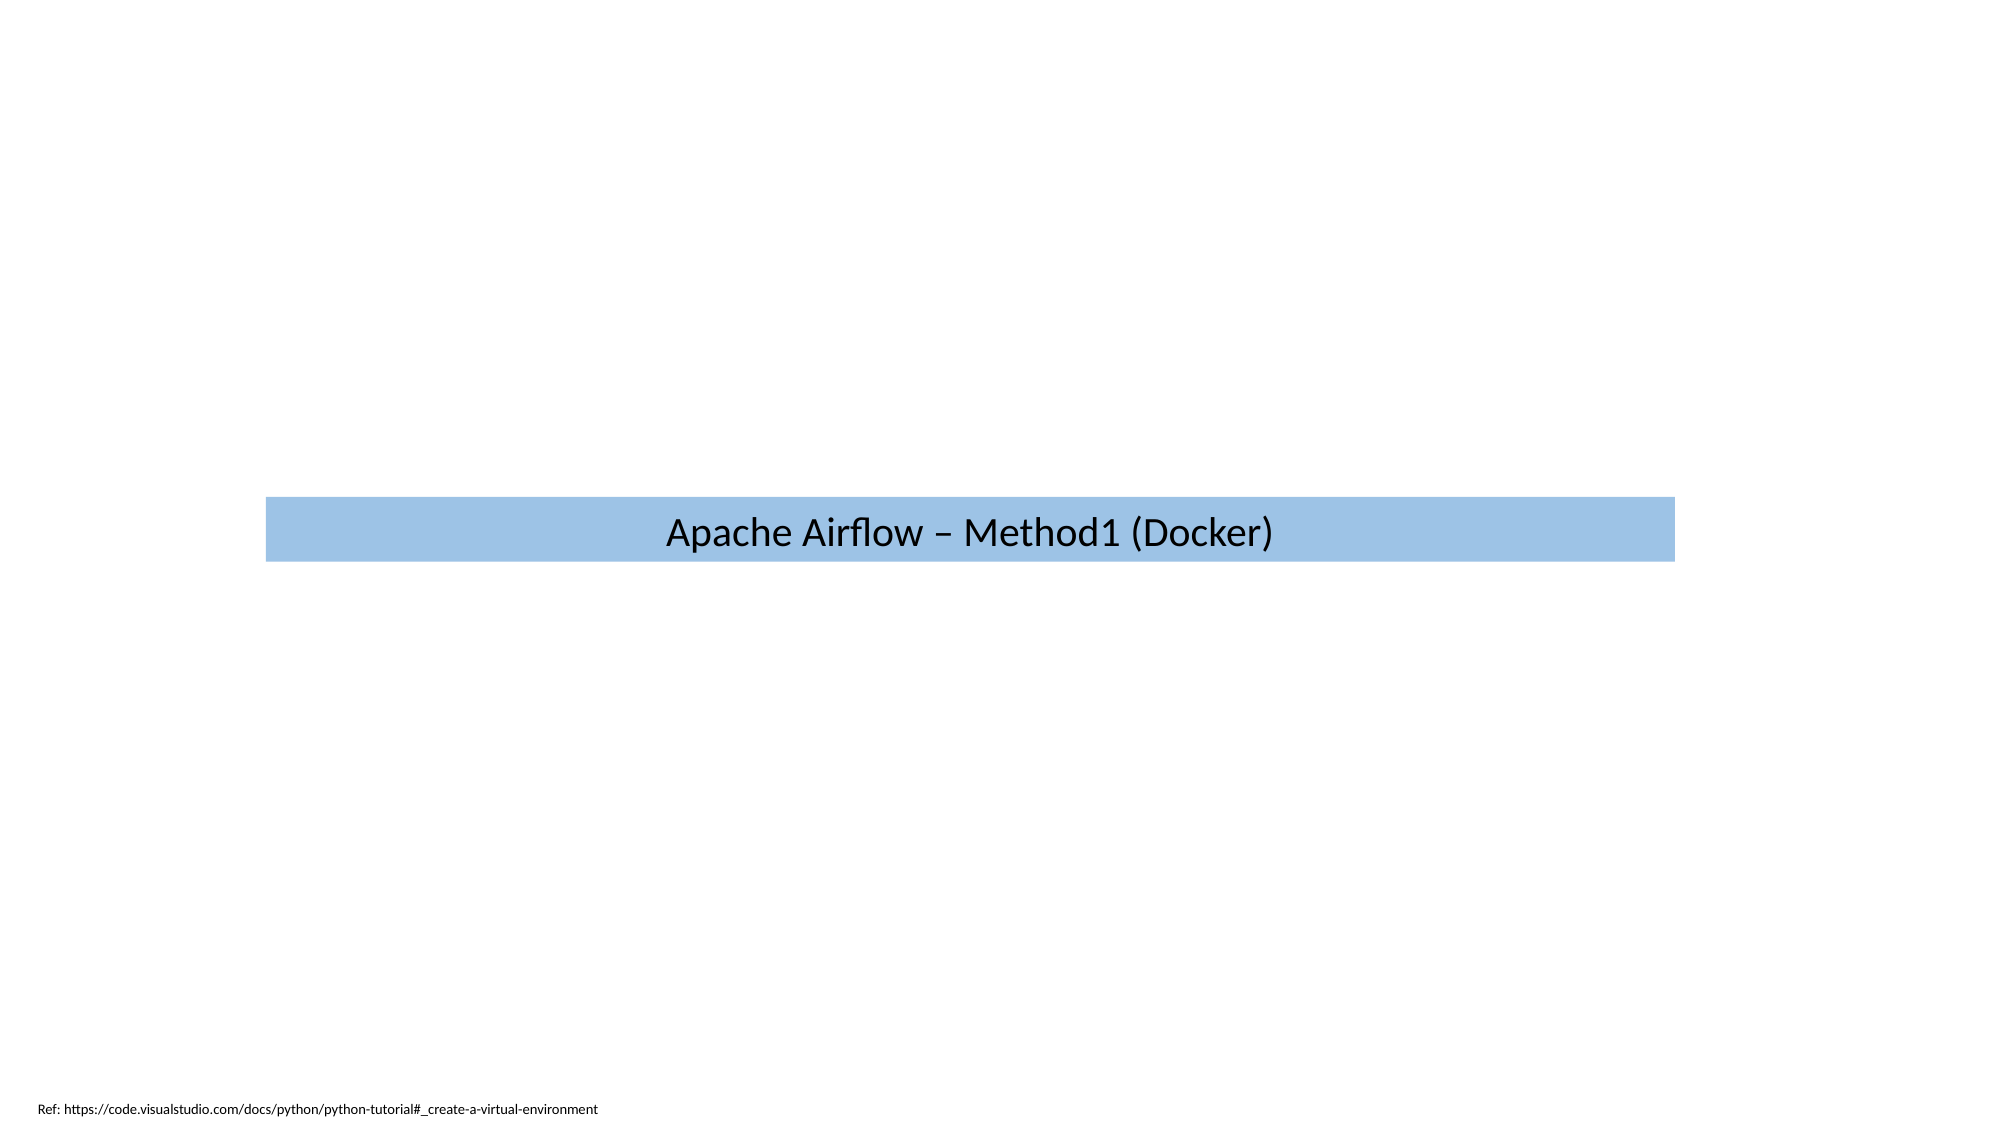

Apache Airflow – Method1 (Docker)
Ref: https://code.visualstudio.com/docs/python/python-tutorial#_create-a-virtual-environment